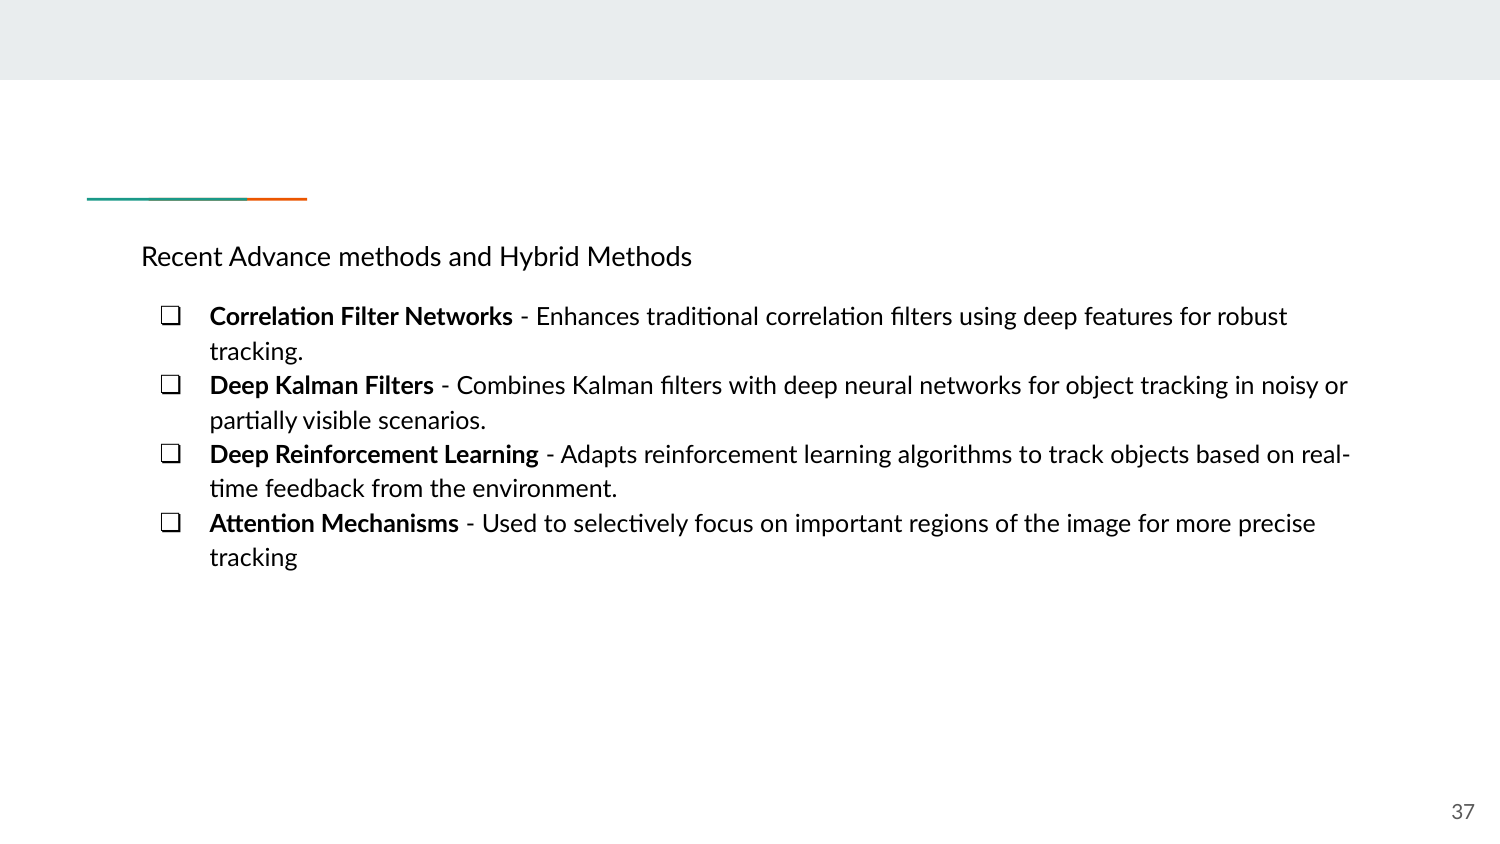

Recent Advance methods and Hybrid Methods
Correlation Filter Networks - Enhances traditional correlation filters using deep features for robust tracking.
Deep Kalman Filters - Combines Kalman filters with deep neural networks for object tracking in noisy or partially visible scenarios.
Deep Reinforcement Learning - Adapts reinforcement learning algorithms to track objects based on real-time feedback from the environment.
Attention Mechanisms - Used to selectively focus on important regions of the image for more precise tracking
37